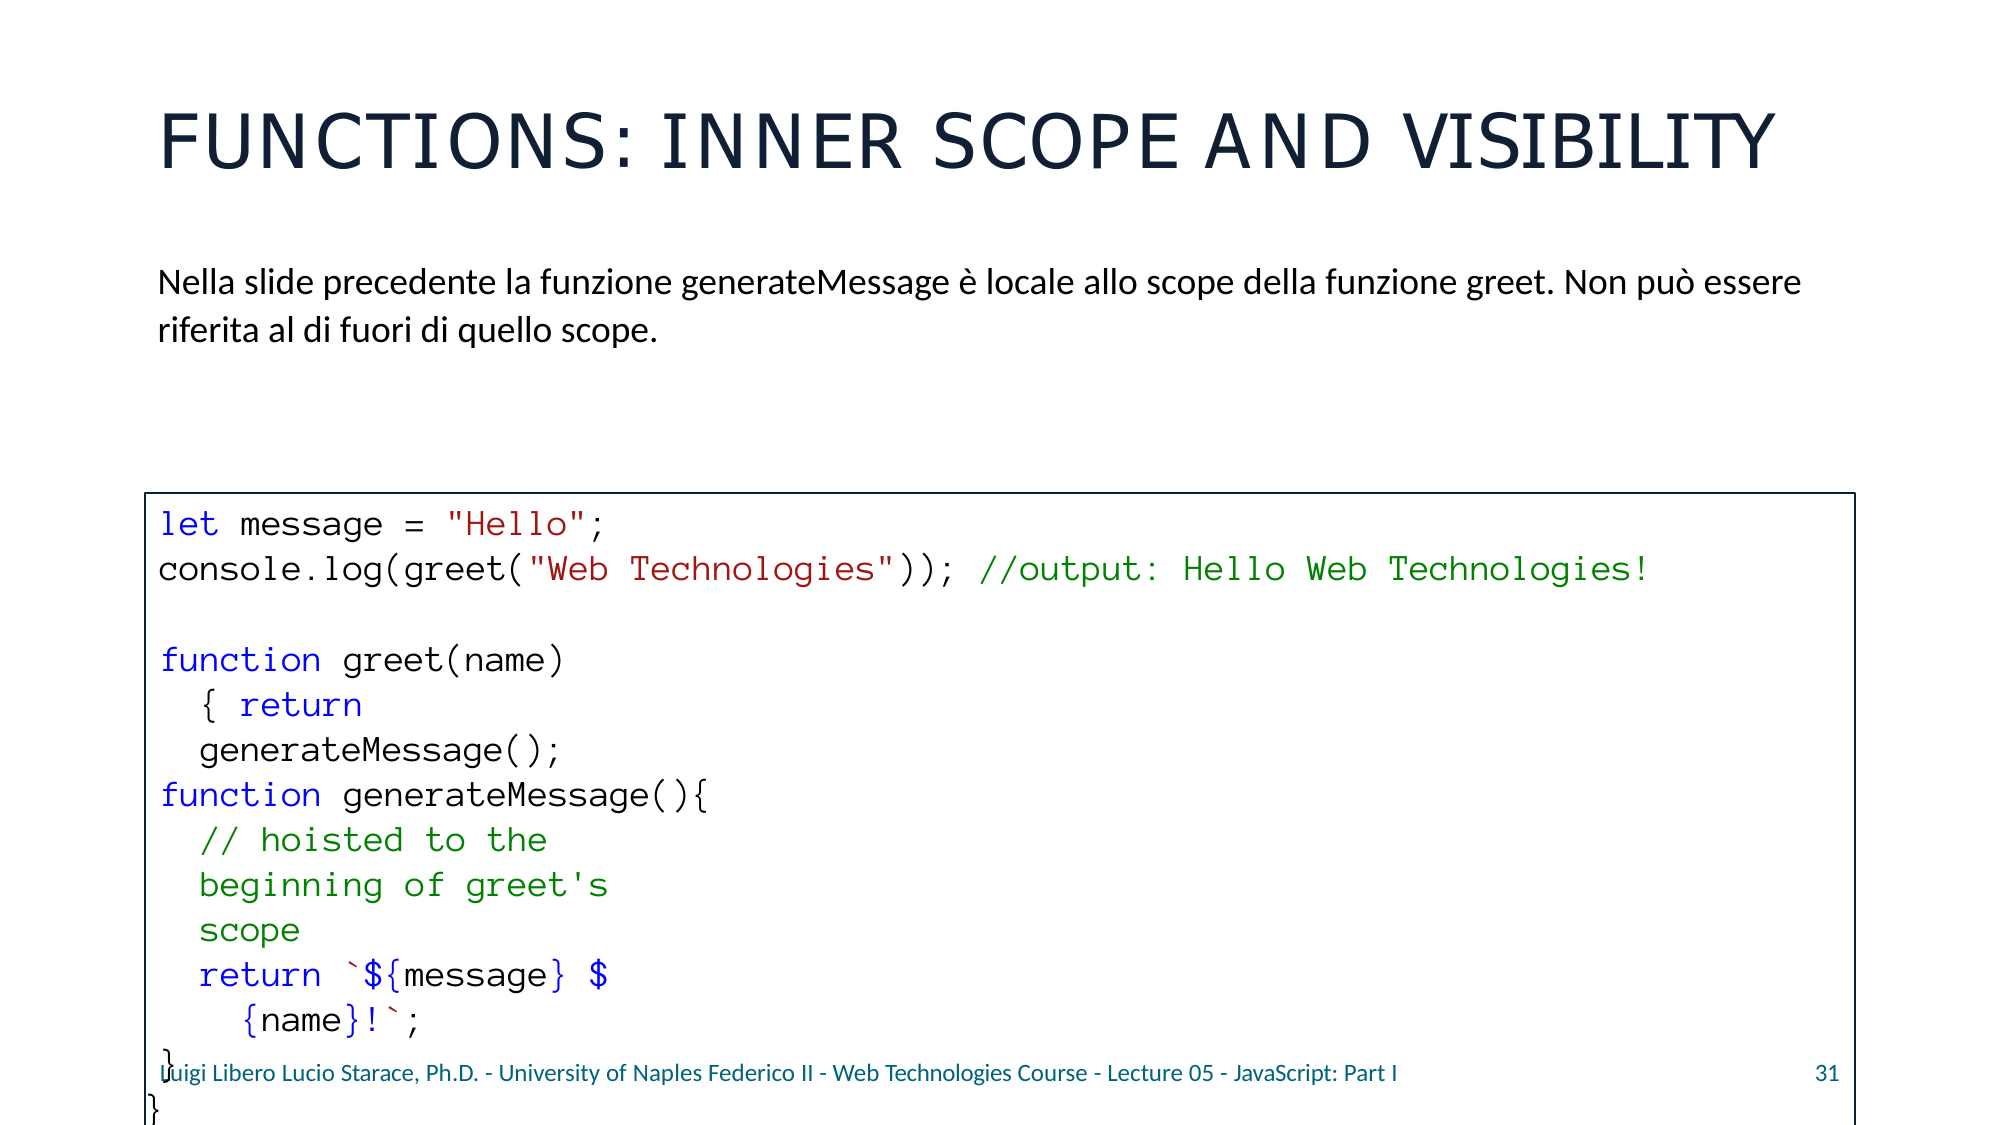

# FUNCTIONS: INNER SCOPE AND VISIBILITY
Nella slide precedente la funzione generateMessage è locale allo scope della funzione greet. Non può essere riferita al di fuori di quello scope.
let message = "Hello";
console.log(greet("Web Technologies")); //output: Hello Web Technologies!

function greet(name){ return generateMessage();
function generateMessage(){ // hoisted to the beginning of greet's scope
return `${message} ${name}!`;
}
}

generateMessage(); // Raises ReferenceError: generateMessage is not defined
Luigi Libero Lucio Starace, Ph.D. - University of Naples Federico II - Web Technologies Course - Lecture 05 - JavaScript: Part I
31